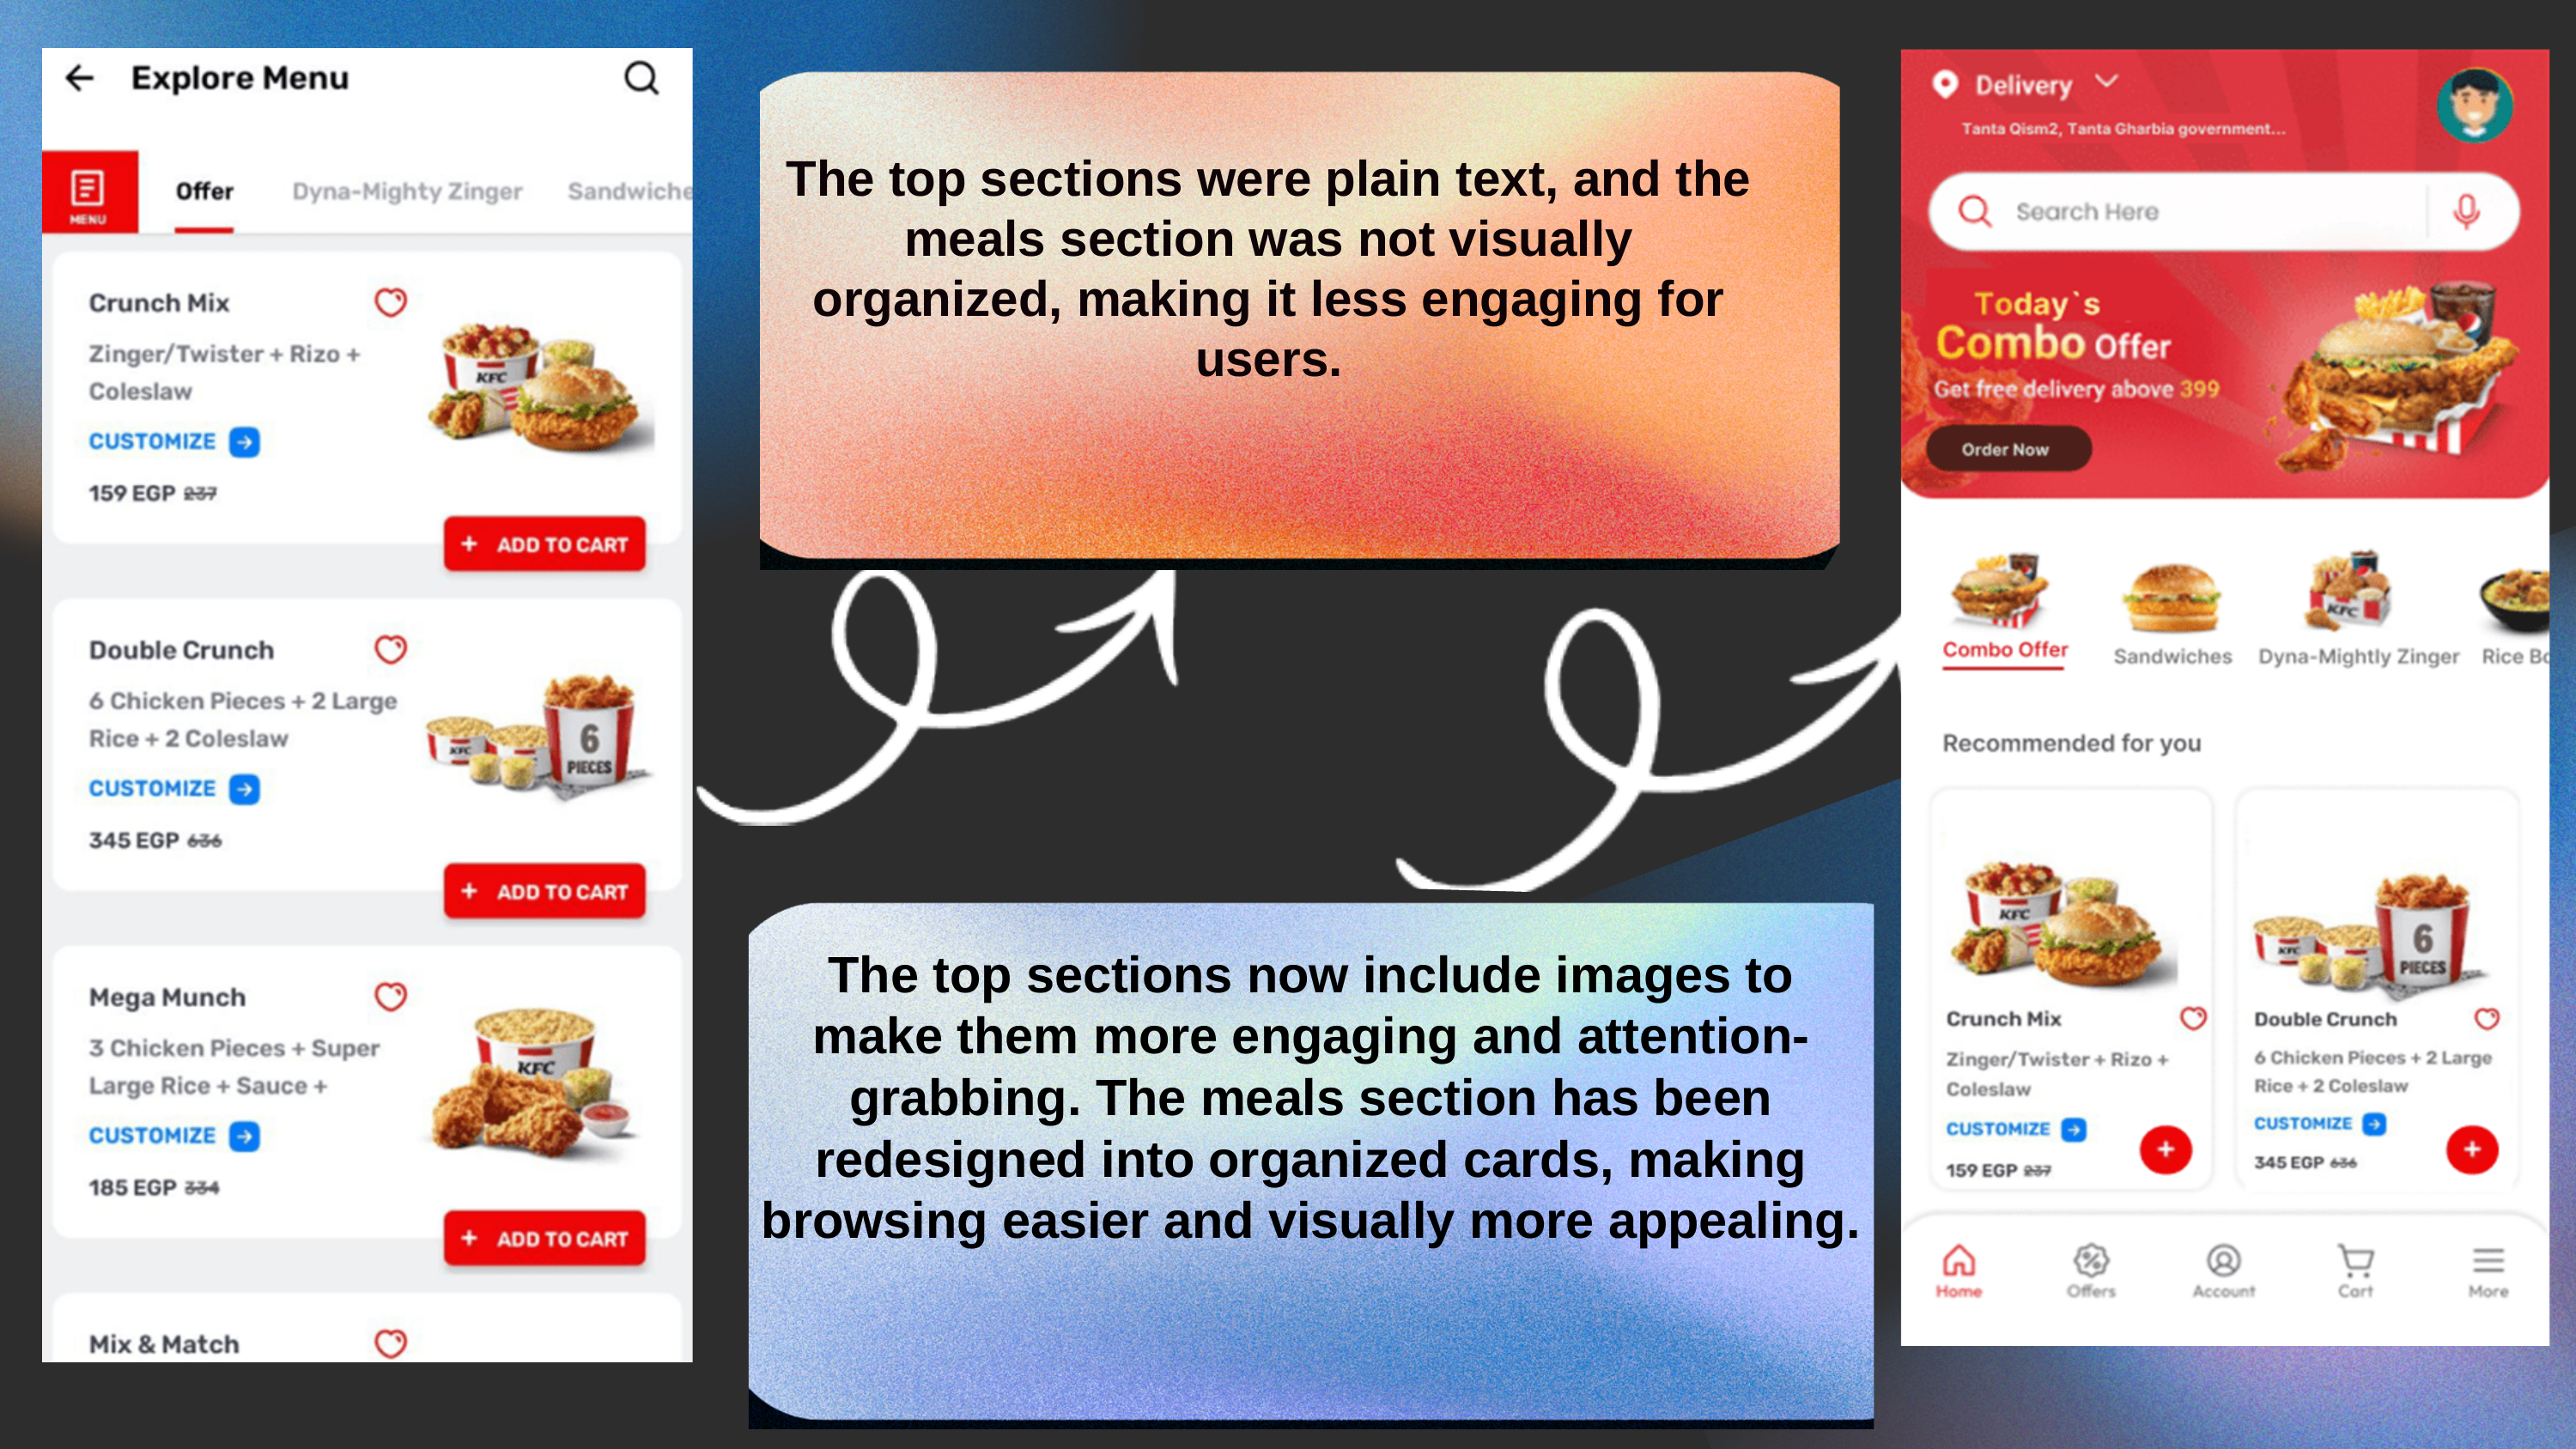

The top sections were plain text, and the meals section was not visually organized, making it less engaging for users.

The top sections now include images to make them more engaging and attention-grabbing. The meals section has been redesigned into organized cards, making browsing easier and visually more appealing.